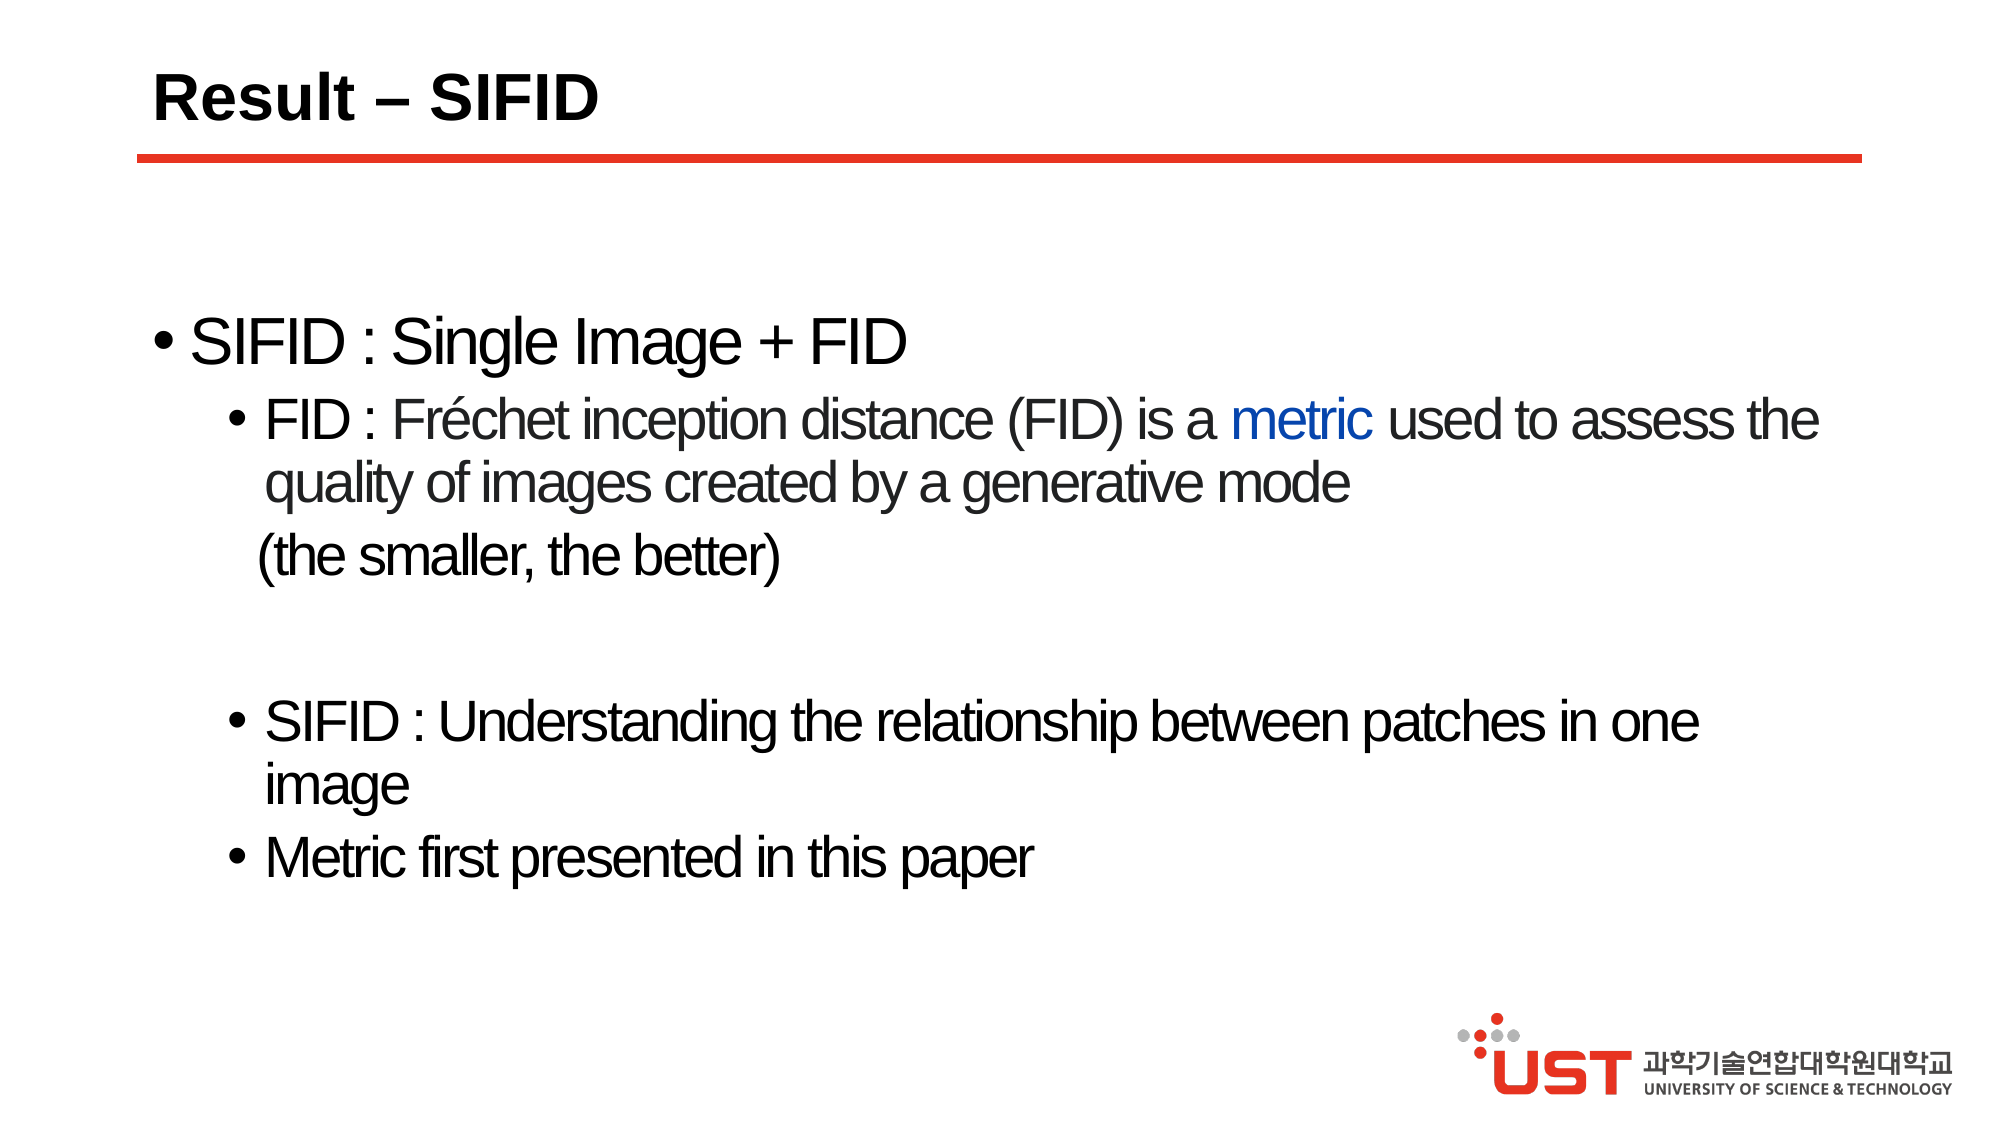

# Result – SIFID
SIFID : Single Image + FID
FID : Fréchet inception distance (FID) is a metric used to assess the quality of images created by a generative mode
  (the smaller, the better)

SIFID : Understanding the relationship between patches in one image
Metric first presented in this paper